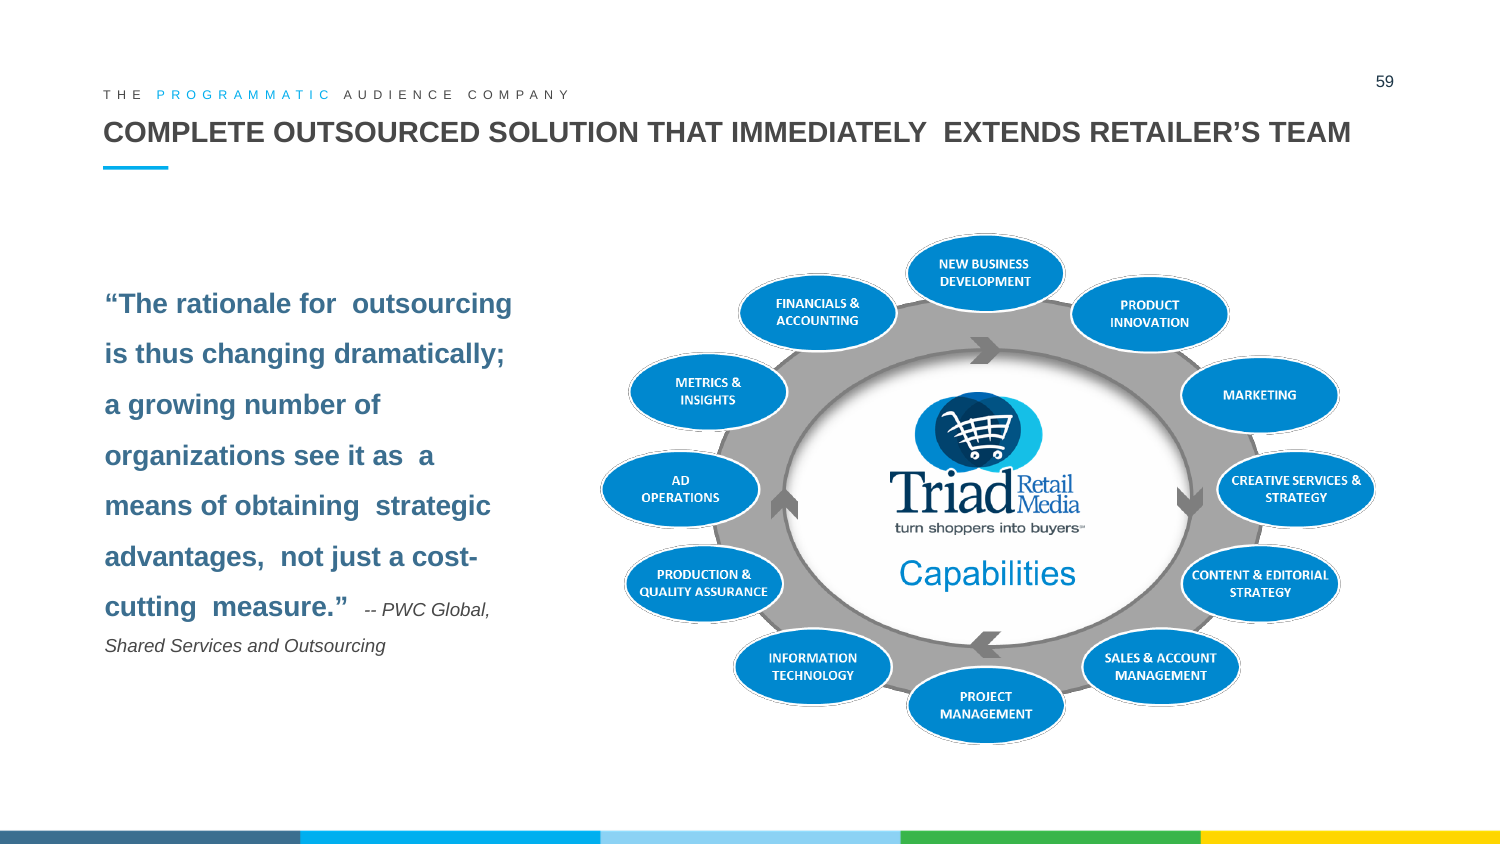

59
THE PROGRAMMATIC AUDIENCE COMPANY
# COMPLETE OUTSOURCED SOLUTION THAT IMMEDIATELY  EXTENDS RETAILER’S TEAM

“The rationale for  outsourcing is thus changing dramatically;  a growing number of  organizations see it as  a means of obtaining  strategic advantages,  not just a cost-cutting  measure.”  -- PWC Global,  Shared Services and Outsourcing